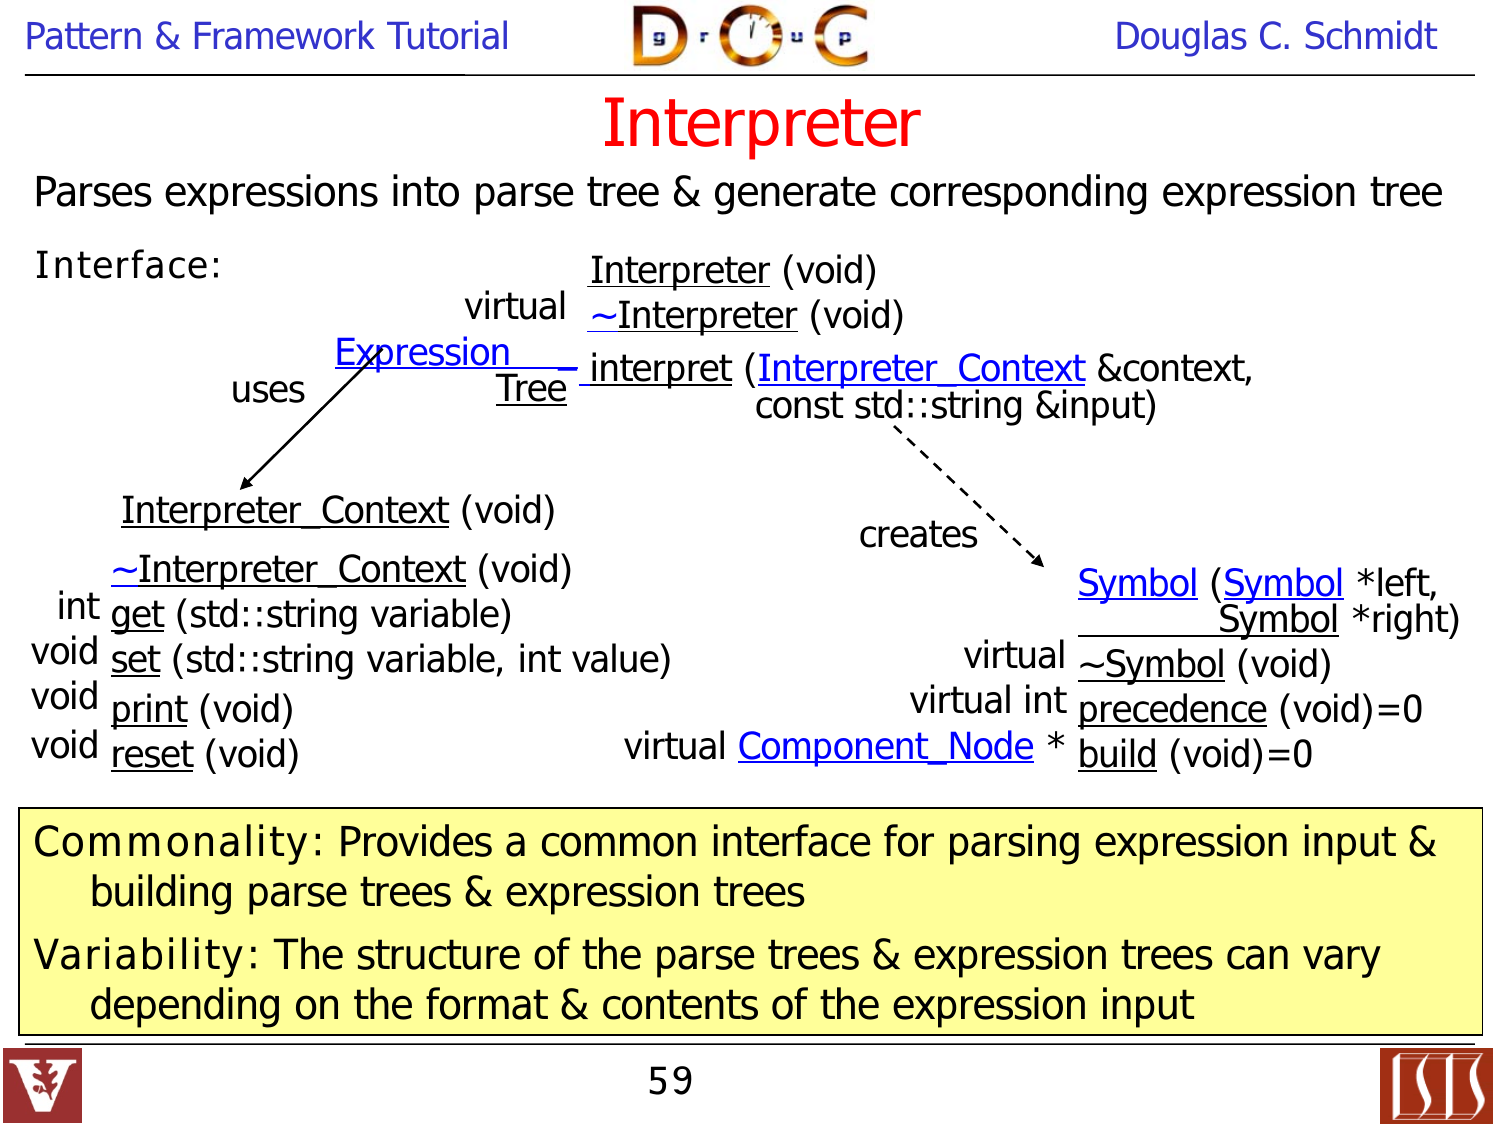

# Interpreter
Parses expressions into parse tree & generate corresponding expression tree
Interface:
|  | Interpreter (void) |
| --- | --- |
| virtual | ~Interpreter (void) |
| Expression \_Tree | interpret (Interpreter\_Context &context, const std::string &input) |

uses
|  | Interpreter\_Context (void) |
| --- | --- |
|  | ~Interpreter\_Context (void) |
| int | get (std::string variable) |
| void | set (std::string variable, int value) |
| void | print (void) |
| void | reset (void) |
creates
|  | Symbol (Symbol \*left, Symbol \*right) |
| --- | --- |
| virtual | ~Symbol (void) |
| virtual int | precedence (void)=0 |
| virtual Component\_Node \* | build (void)=0 |
Commonality: Provides a common interface for parsing expression input & building parse trees & expression trees
Variability: The structure of the parse trees & expression trees can vary depending on the format & contents of the expression input